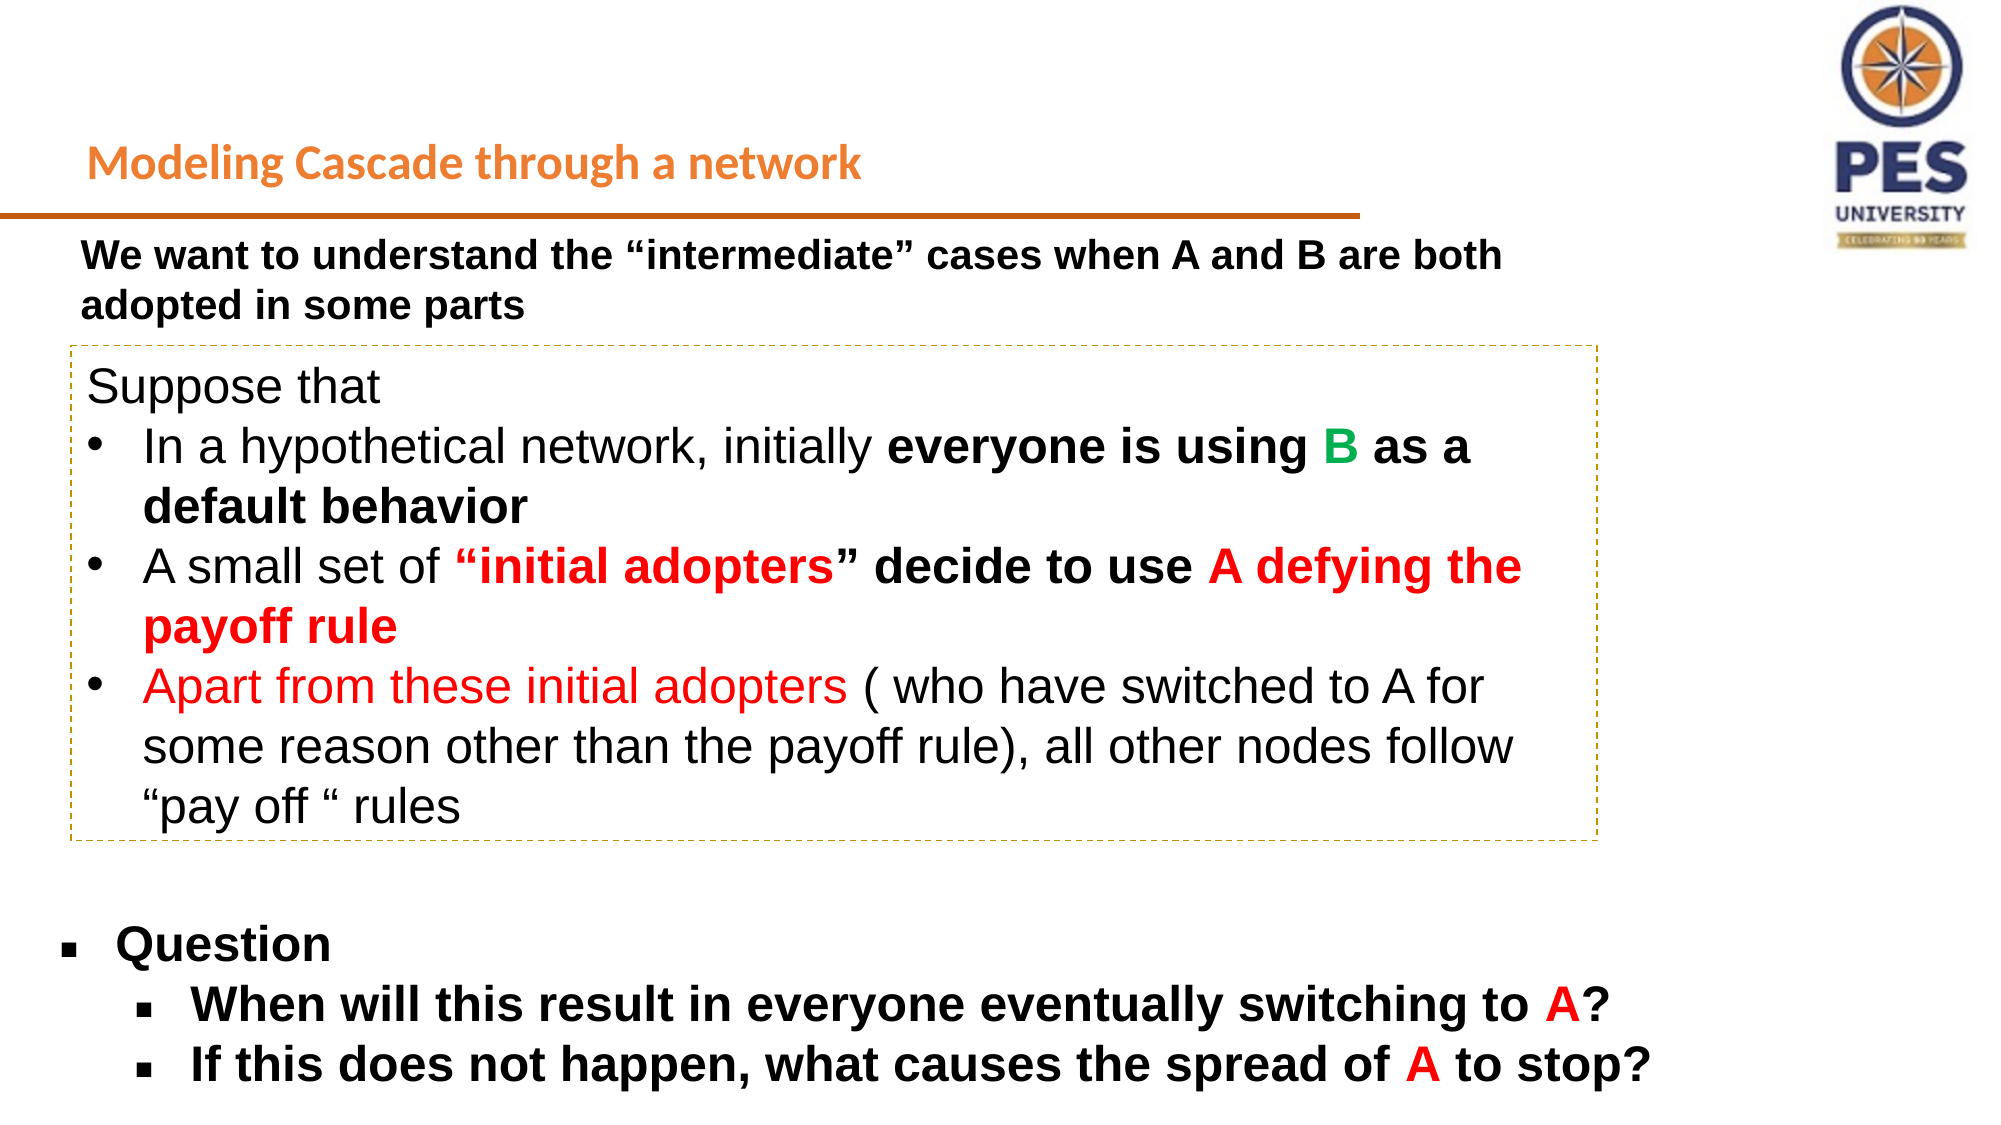

Modeling Cascade through a network
We want to understand the “intermediate” cases when A and B are both adopted in some parts
Suppose that
In a hypothetical network, initially everyone is using B as a default behavior
A small set of “initial adopters” decide to use A defying the payoff rule
Apart from these initial adopters ( who have switched to A for some reason other than the payoff rule), all other nodes follow “pay off “ rules
Question
When will this result in everyone eventually switching to A?
If this does not happen, what causes the spread of A to stop?